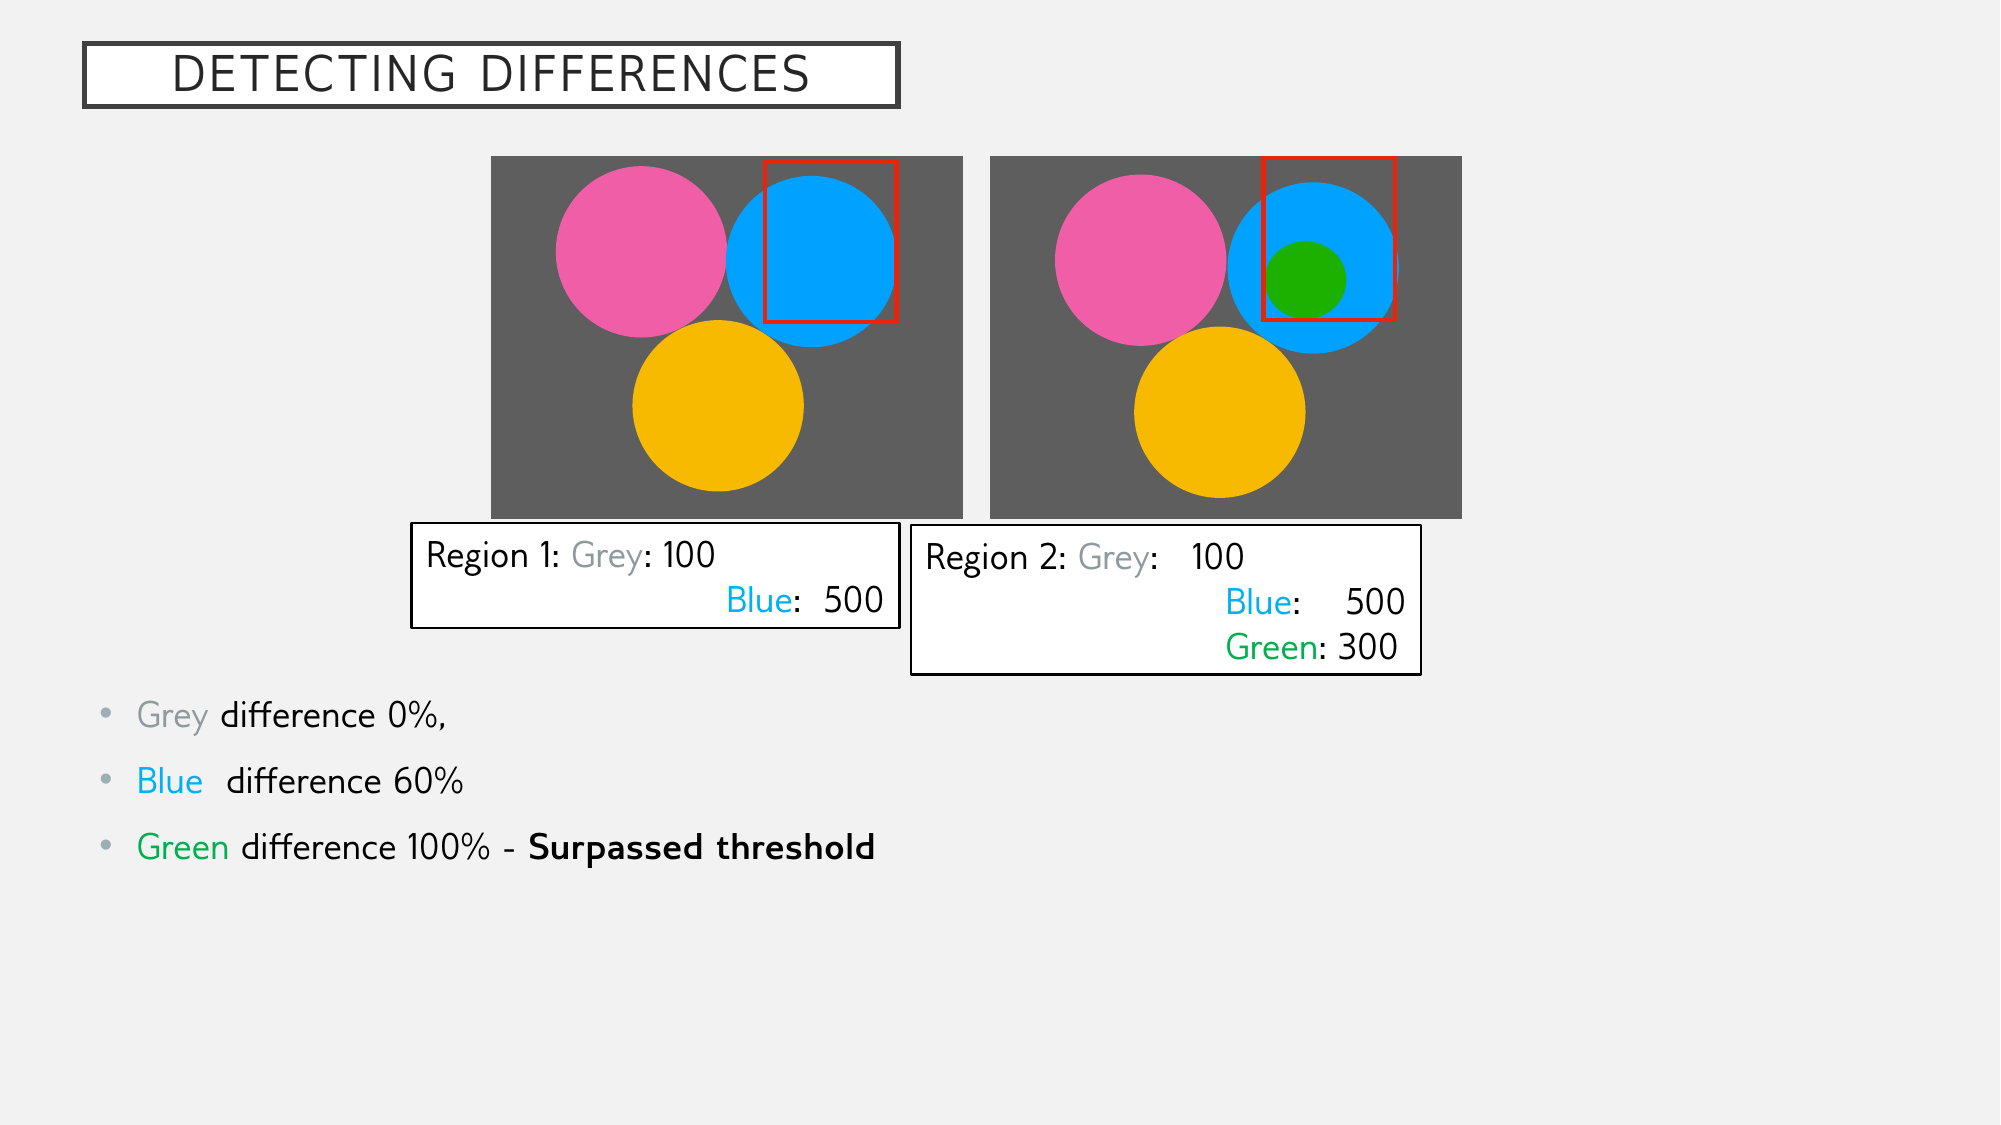

Detecting differences

Region 1: Grey: 100
		Blue:  500
Region 2: Grey:   100
		Blue:    500
		Green: 300
Grey difference 0%,
Blue  difference 60%
Green difference 100% - Surpassed threshold